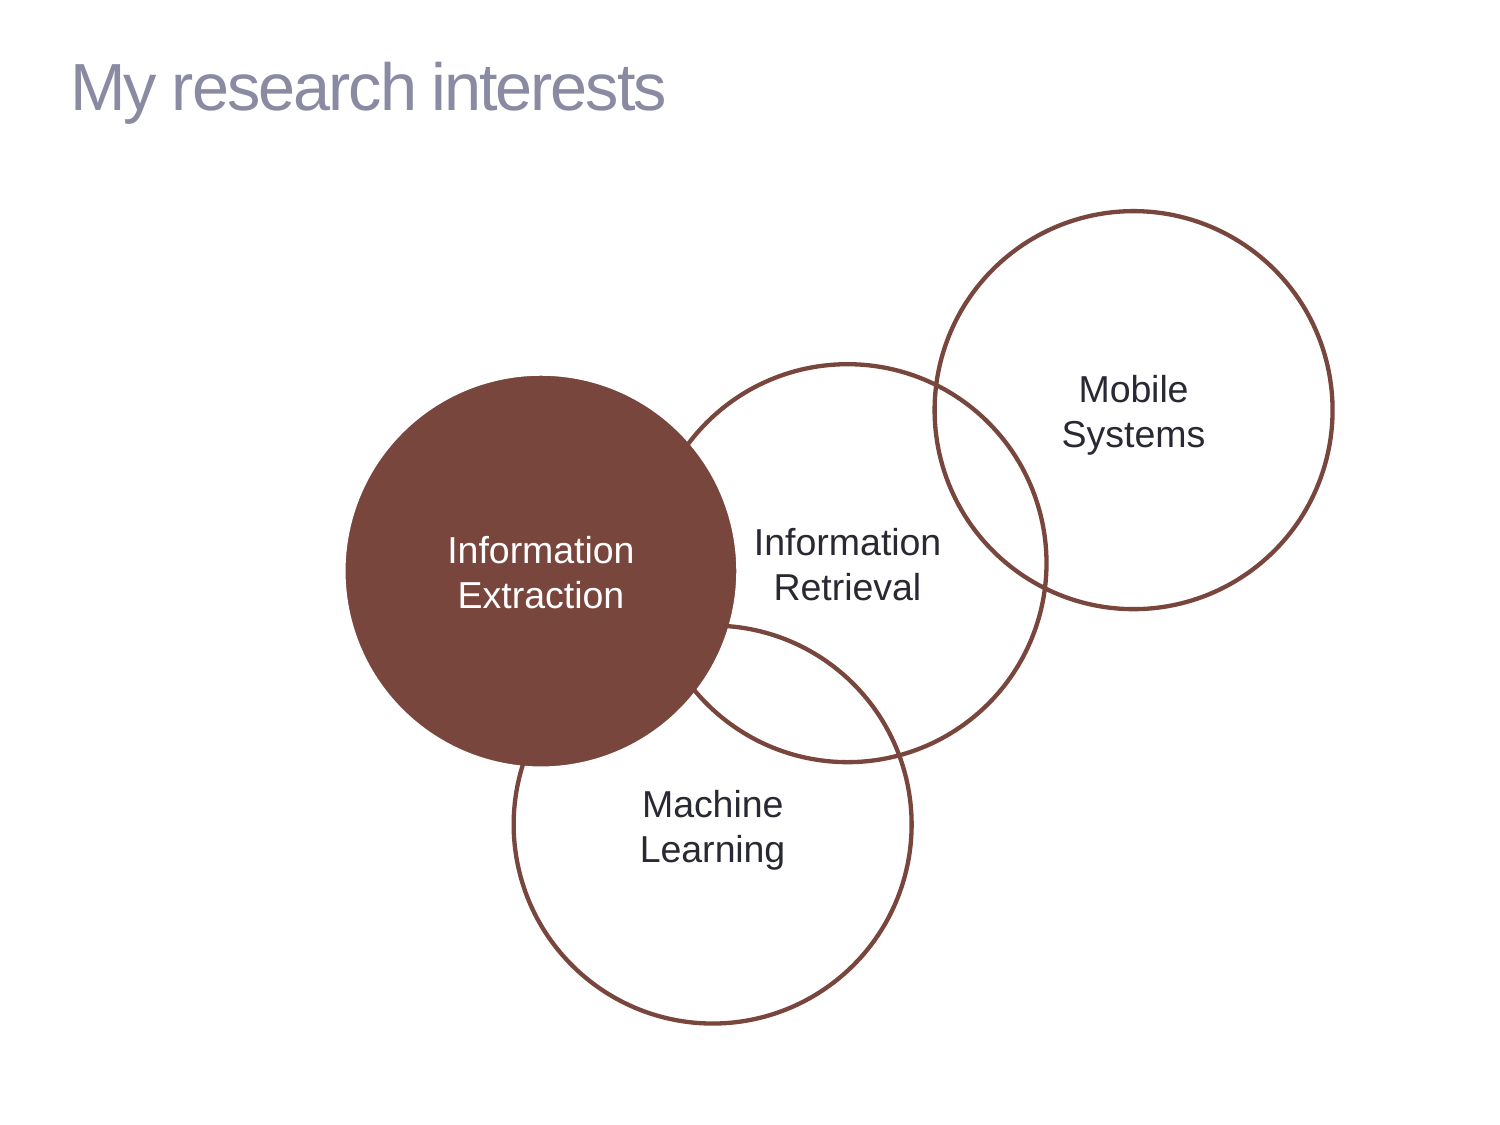

# My research interests
Mobile Systems
Information Retrieval
Information
Extraction
Machine Learning